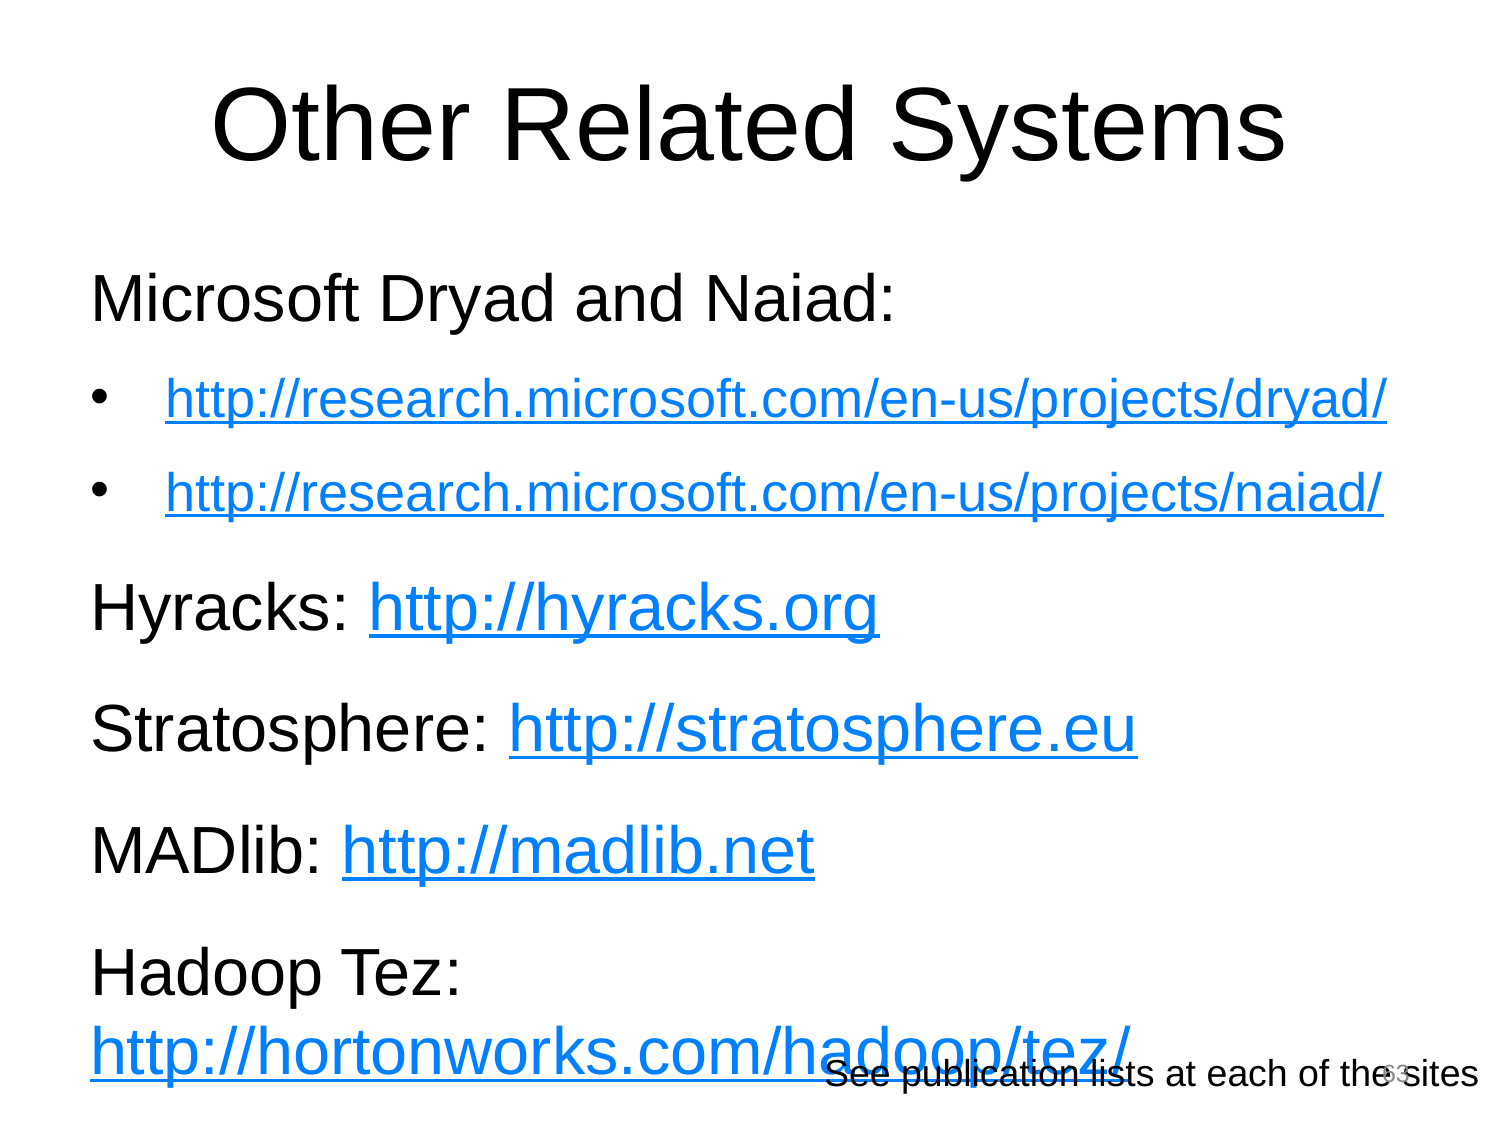

# Other Related Systems
Microsoft Dryad and Naiad:
http://research.microsoft.com/en-us/projects/dryad/
http://research.microsoft.com/en-us/projects/naiad/
Hyracks: http://hyracks.org
Stratosphere: http://stratosphere.eu
MADlib: http://madlib.net
Hadoop Tez: http://hortonworks.com/hadoop/tez/
See publication lists at each of the sites
63